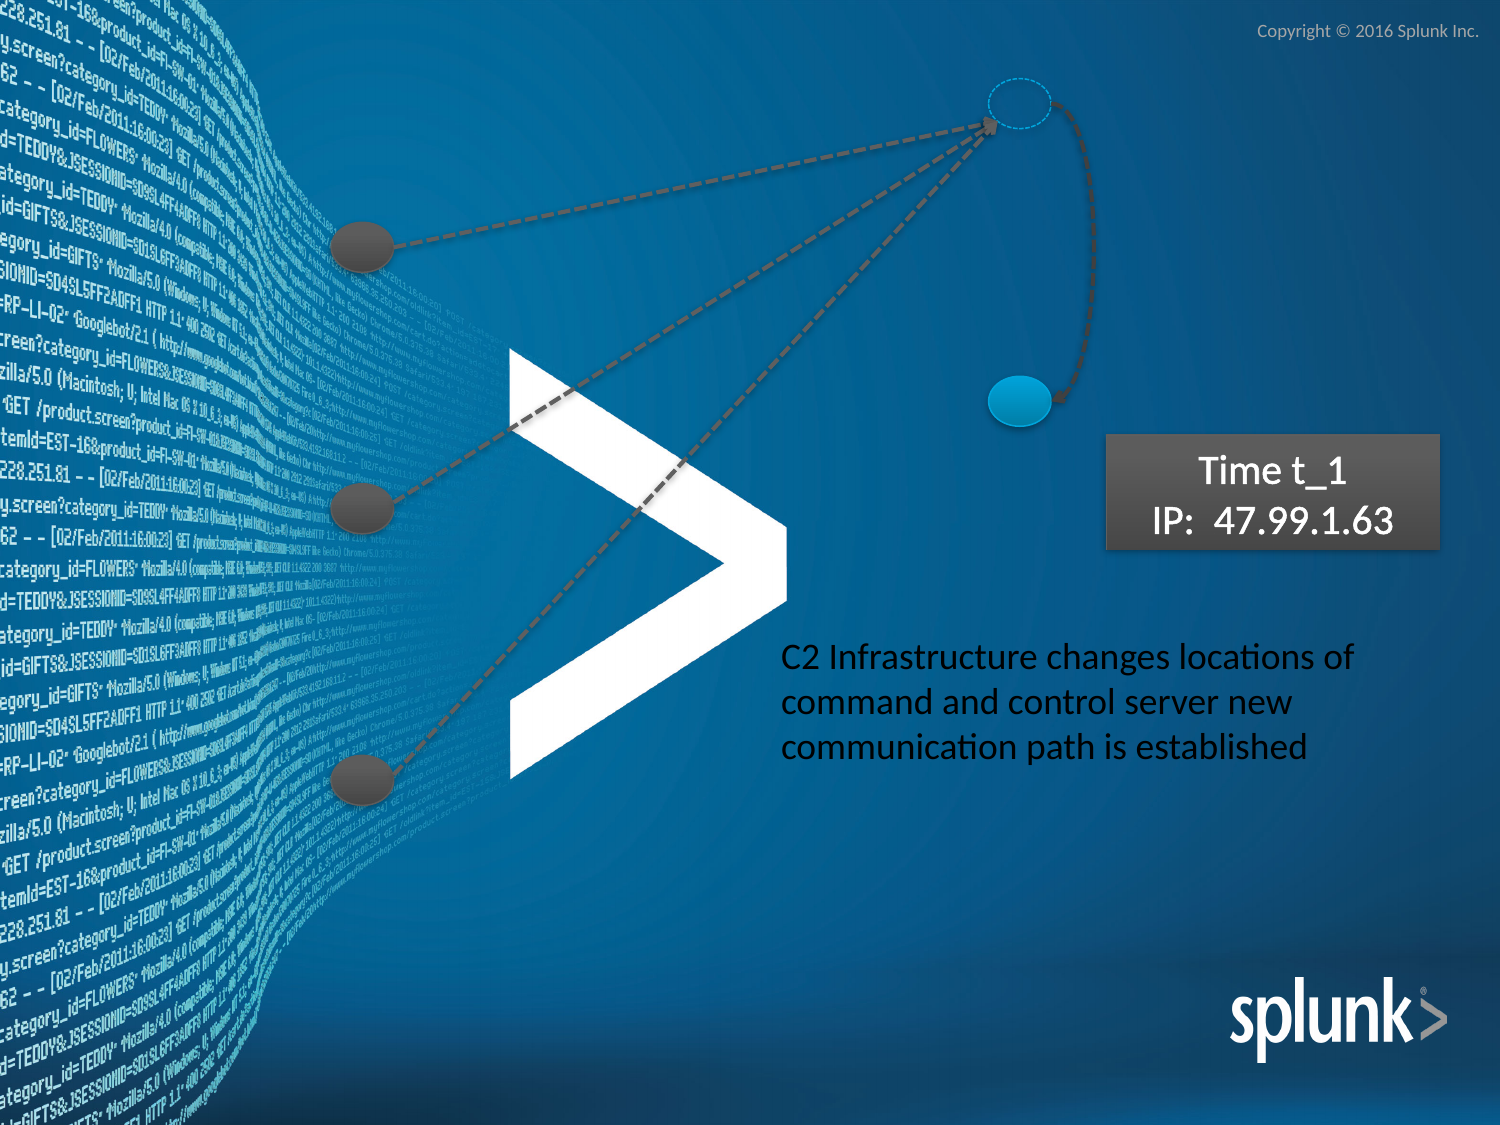

Time t_1
IP:  47.99.1.63

C2 Infrastructure changes locations of command and control server new communication path is established